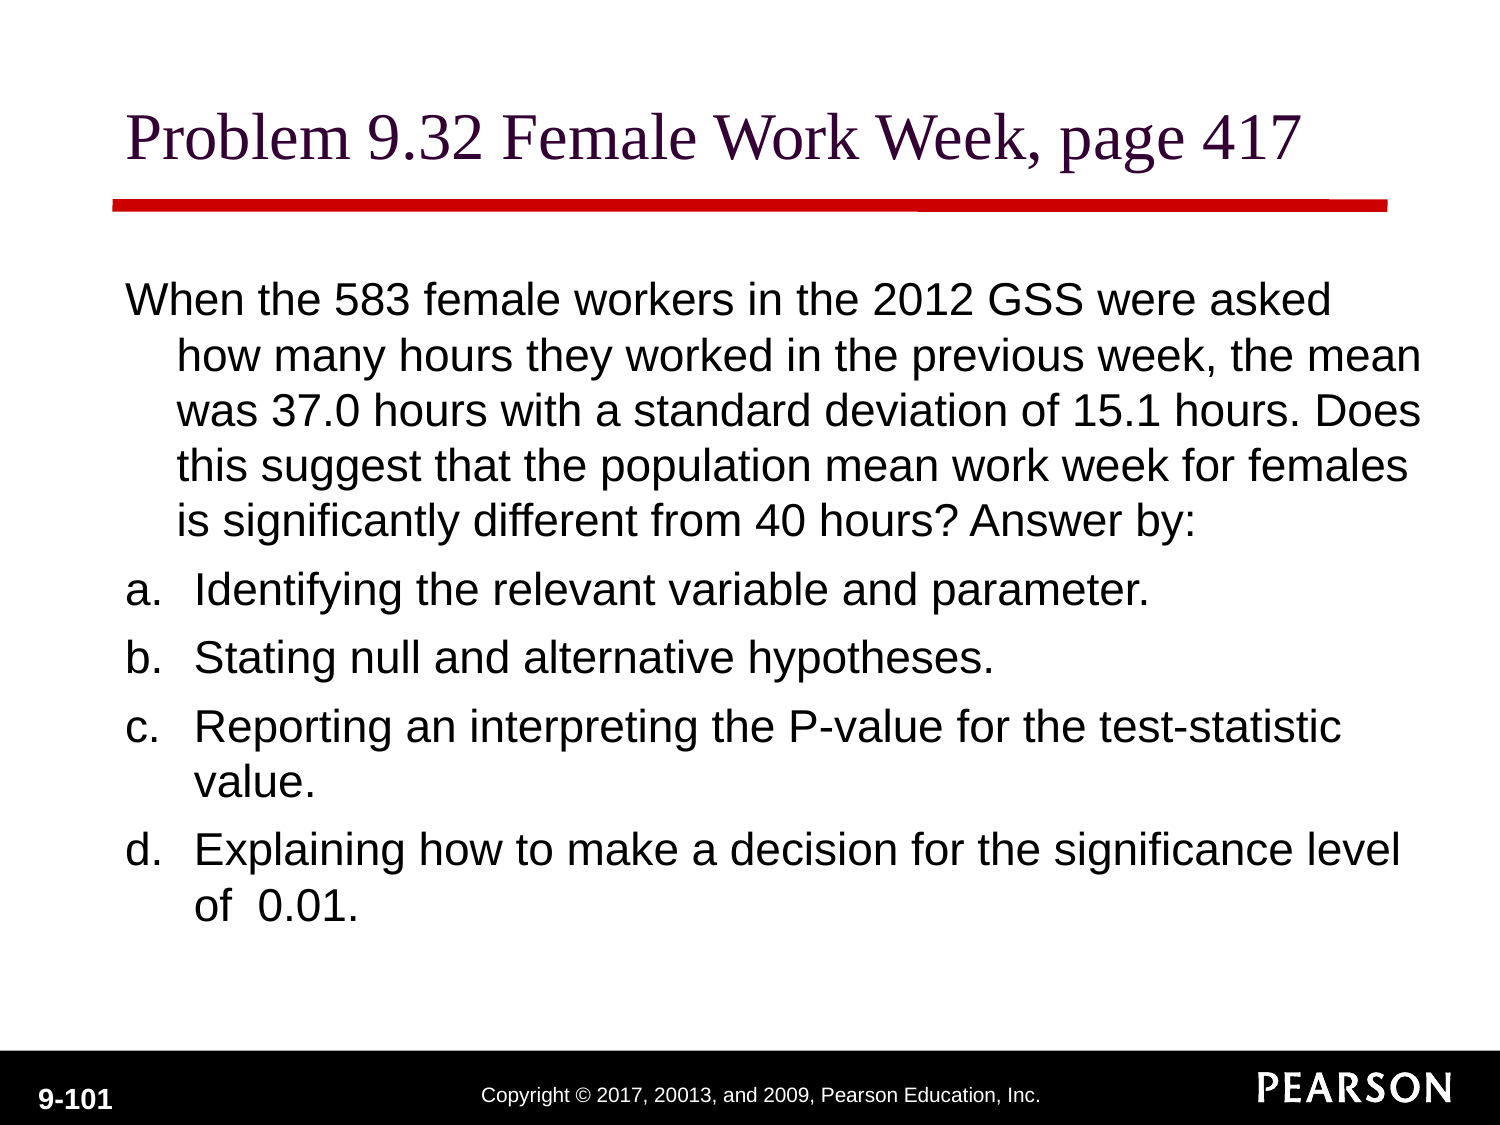

# Problem 9.32 Female Work Week, page 417
When the 583 female workers in the 2012 GSS were asked how many hours they worked in the previous week, the mean was 37.0 hours with a standard deviation of 15.1 hours. Does this suggest that the population mean work week for females is significantly different from 40 hours? Answer by:
Identifying the relevant variable and parameter.
Stating null and alternative hypotheses.
Reporting an interpreting the P-value for the test-statistic value.
Explaining how to make a decision for the significance level of  0.01.